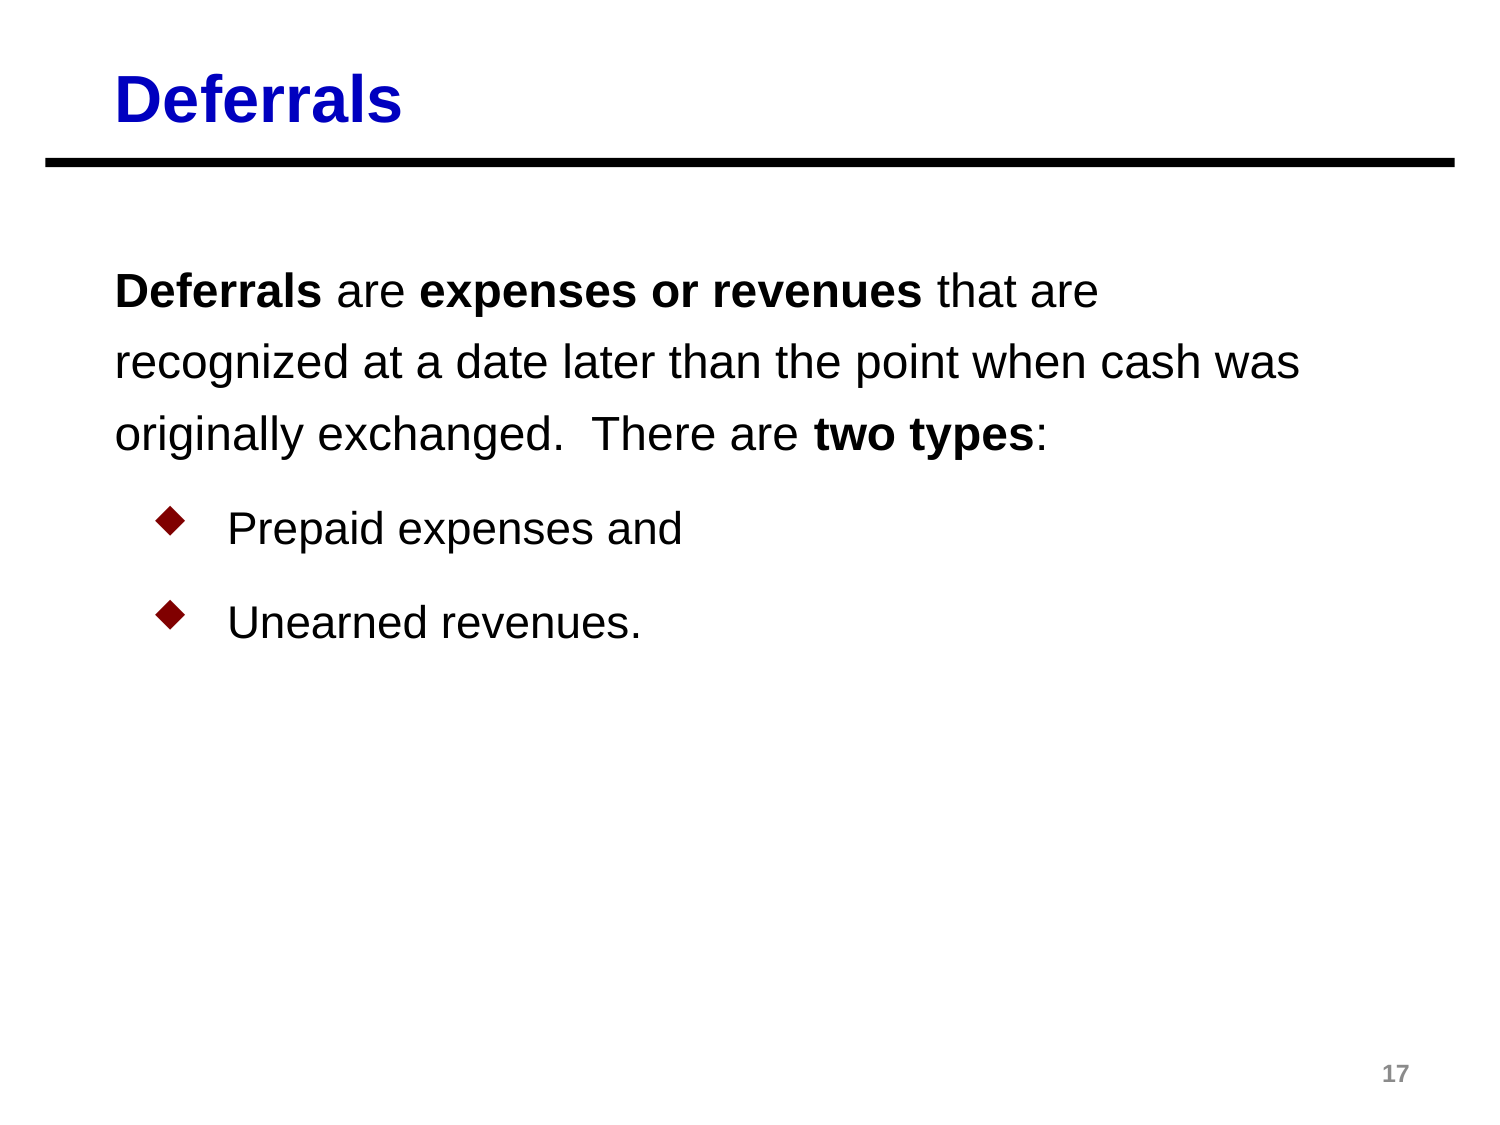

Deferrals

Deferrals are expenses or revenues that are recognized at a date later than the point when cash was originally exchanged.  There are two types:
Prepaid expenses and
Unearned revenues.
17